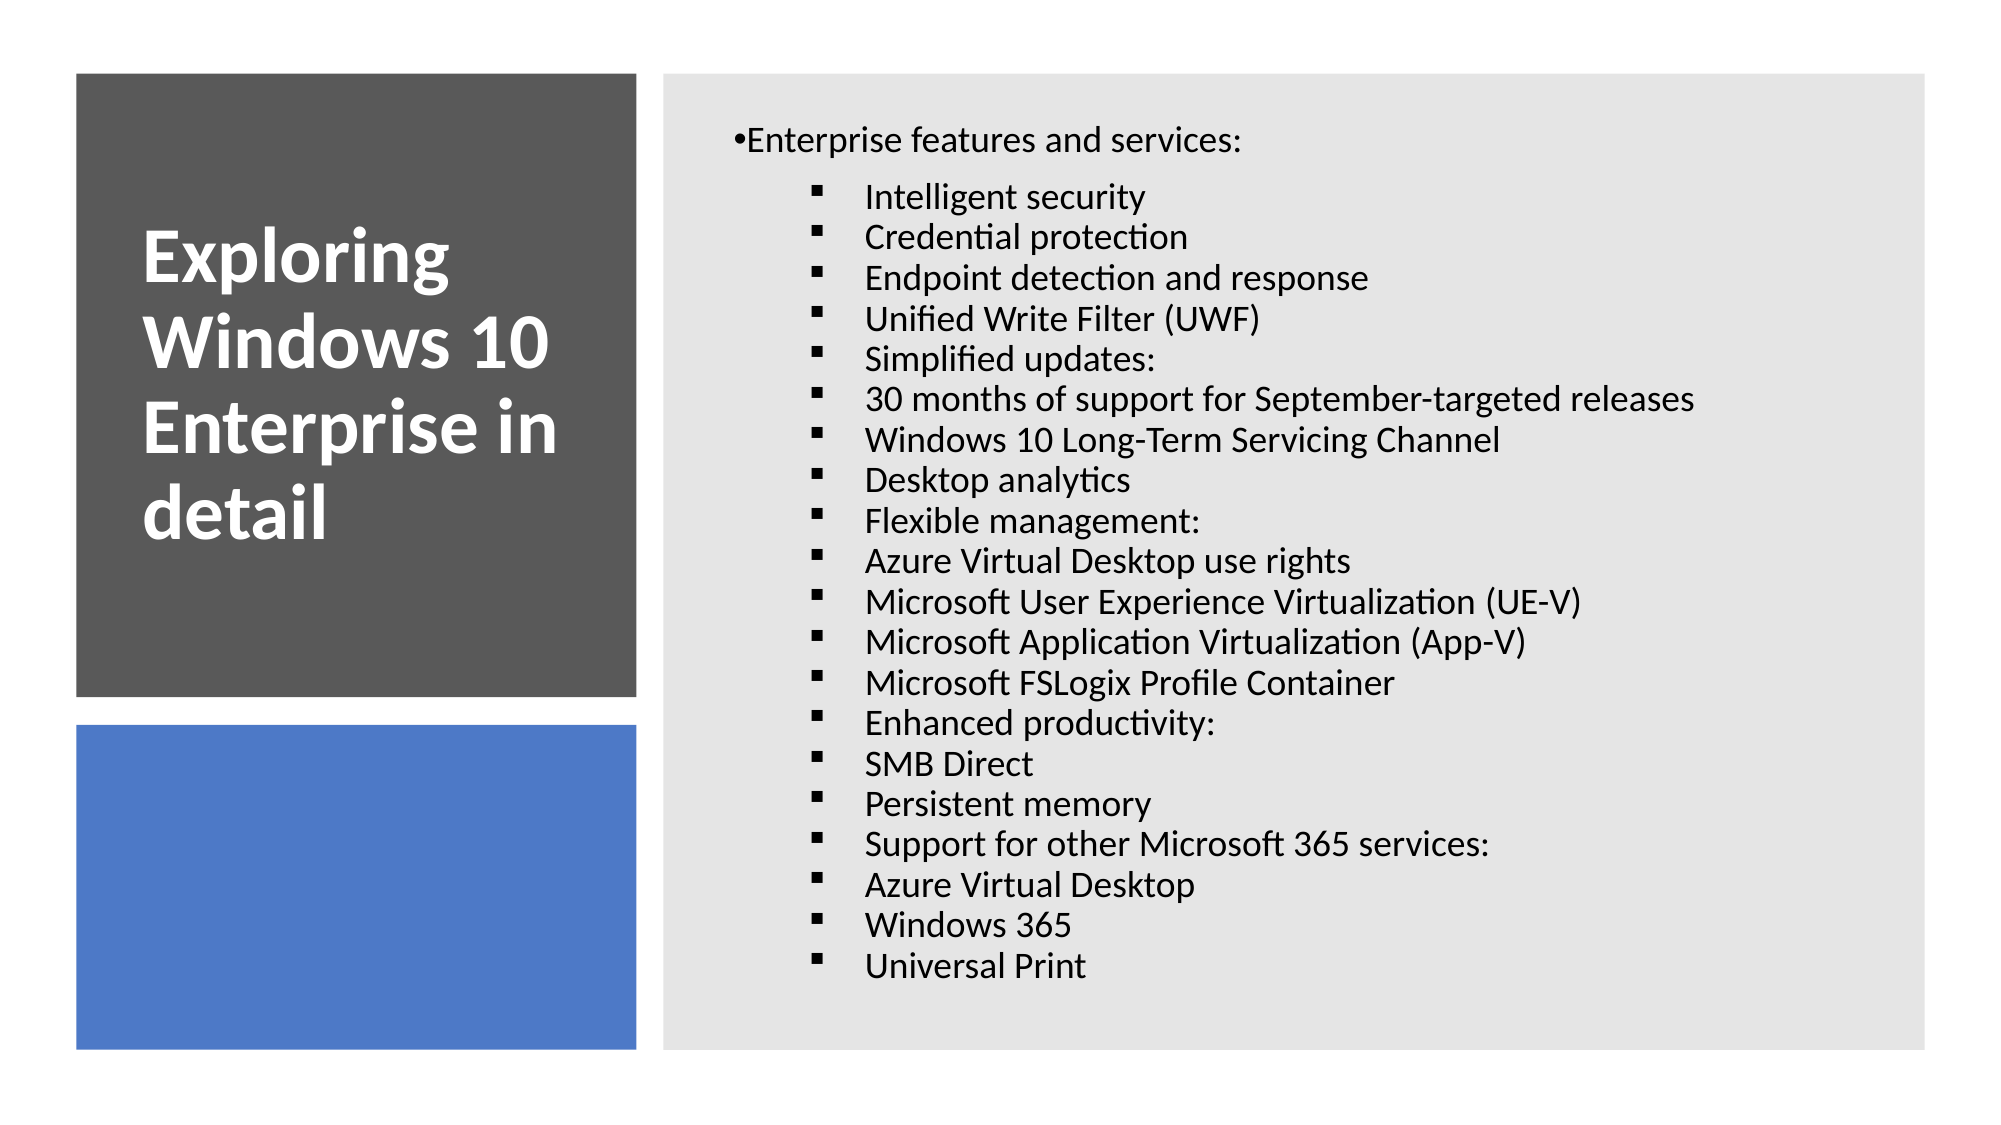

Enterprise features and services:
Intelligent security
Credential protection
Endpoint detection and response
Unified Write Filter (UWF)
Simplified updates:
30 months of support for September-targeted releases
Windows 10 Long-Term Servicing Channel
Desktop analytics
Flexible management:
Azure Virtual Desktop use rights
Microsoft User Experience Virtualization (UE-V)
Microsoft Application Virtualization (App-V)
Microsoft FSLogix Profile Container
Enhanced productivity:
SMB Direct
Persistent memory
Support for other Microsoft 365 services:
Azure Virtual Desktop
Windows 365
Universal Print

# Exploring Windows 10 Enterprise in detail